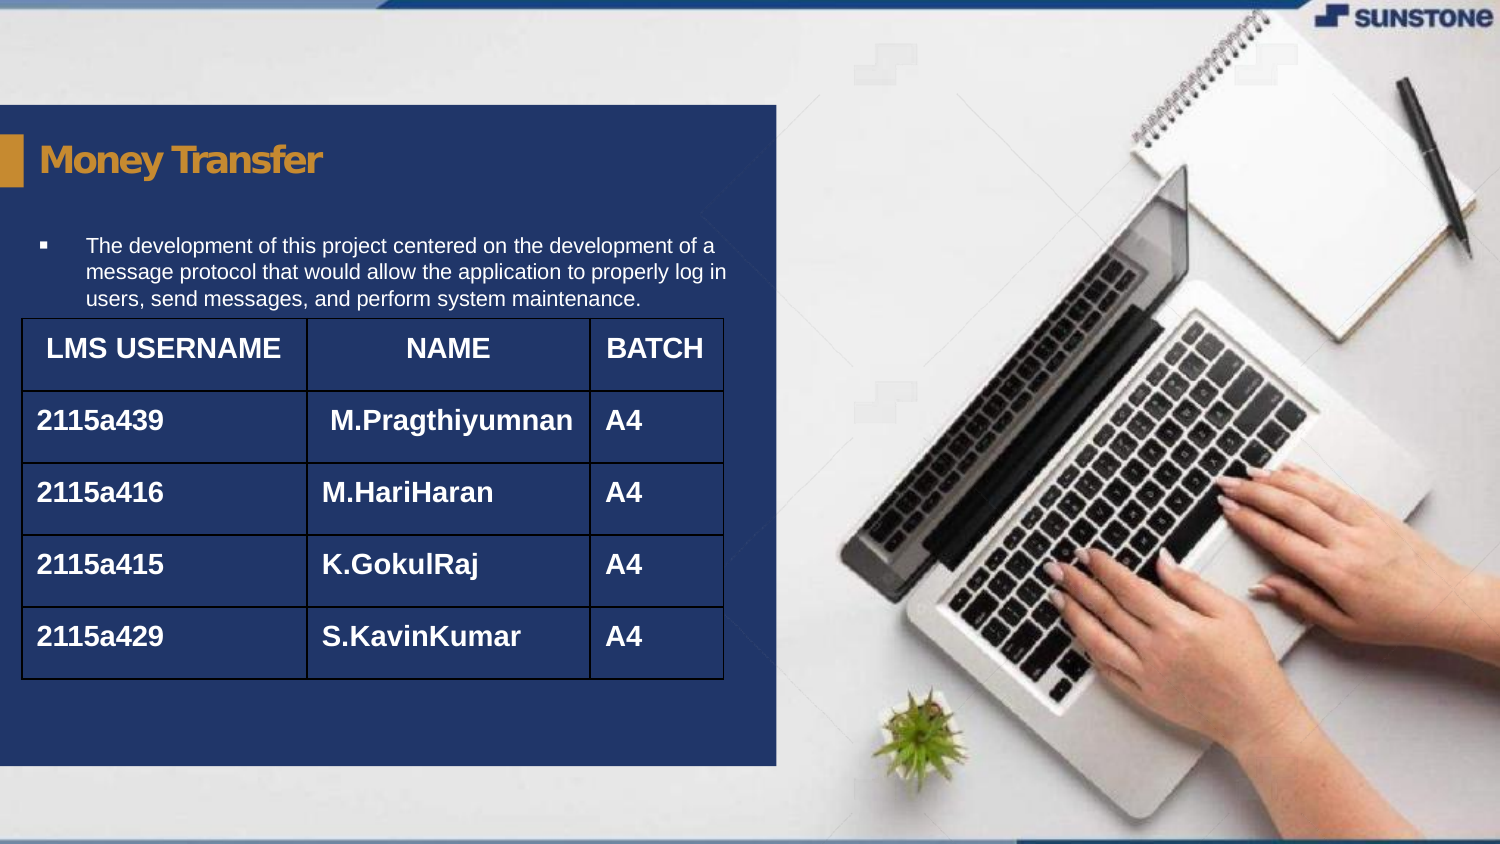

# Money Transfer

The development of this project centered on the development of a  message protocol that would allow the application to properly log in  users, send messages, and perform system maintenance.
| LMS USERNAME | NAME | BATCH |
| --- | --- | --- |
| 2115a439 | M.Pragthiyumnan | A4 |
| 2115a416 | M.HariHaran | A4 |
| 2115a415 | K.GokulRaj | A4 |
| 2115a429 | S.KavinKumar | A4 |